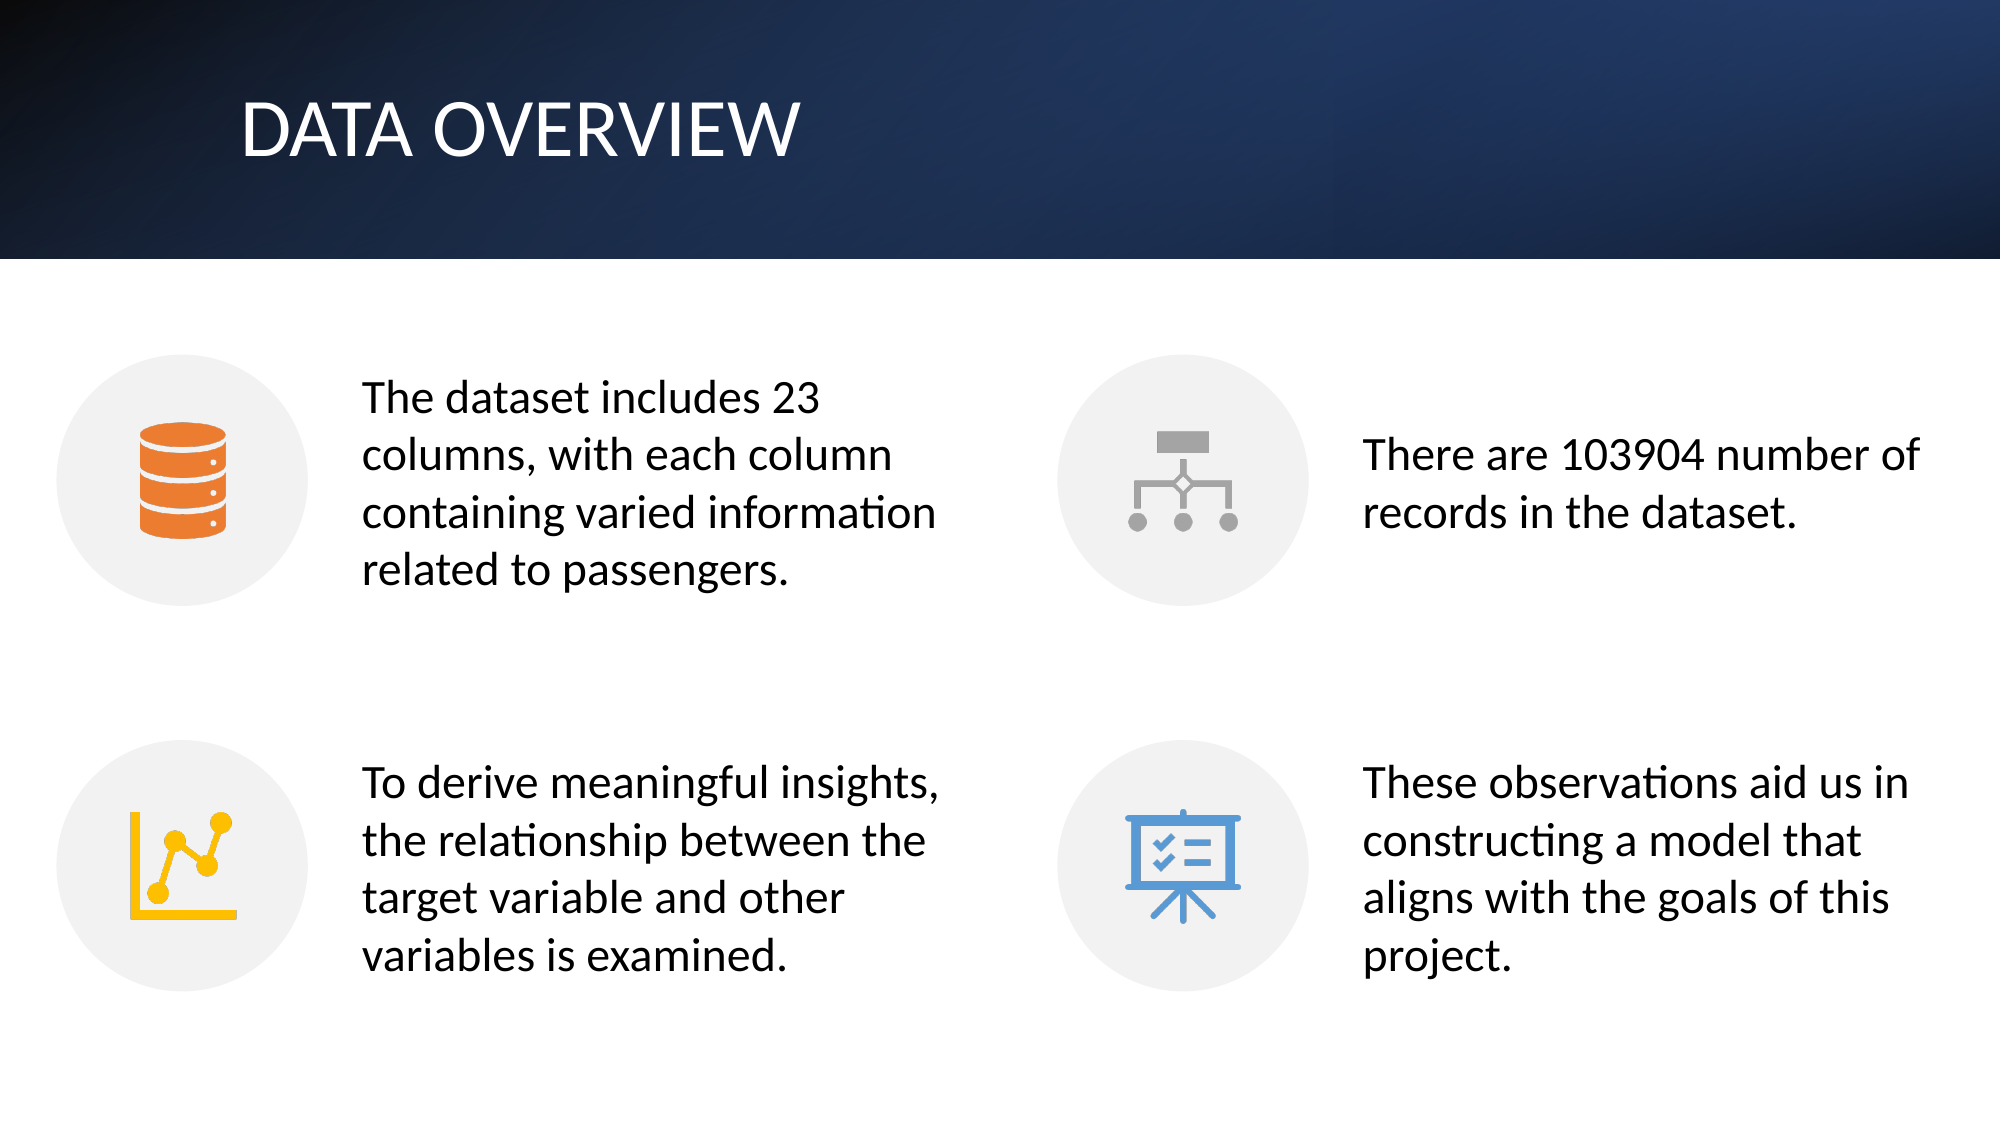

# DATA OVERVIEW
The dataset includes 23 columns, with each column containing varied information related to passengers.
There are 103904 number of records in the dataset.
To derive meaningful insights, the relationship between the target variable and other variables is examined.
These observations aid us in constructing a model that aligns with the goals of this project.